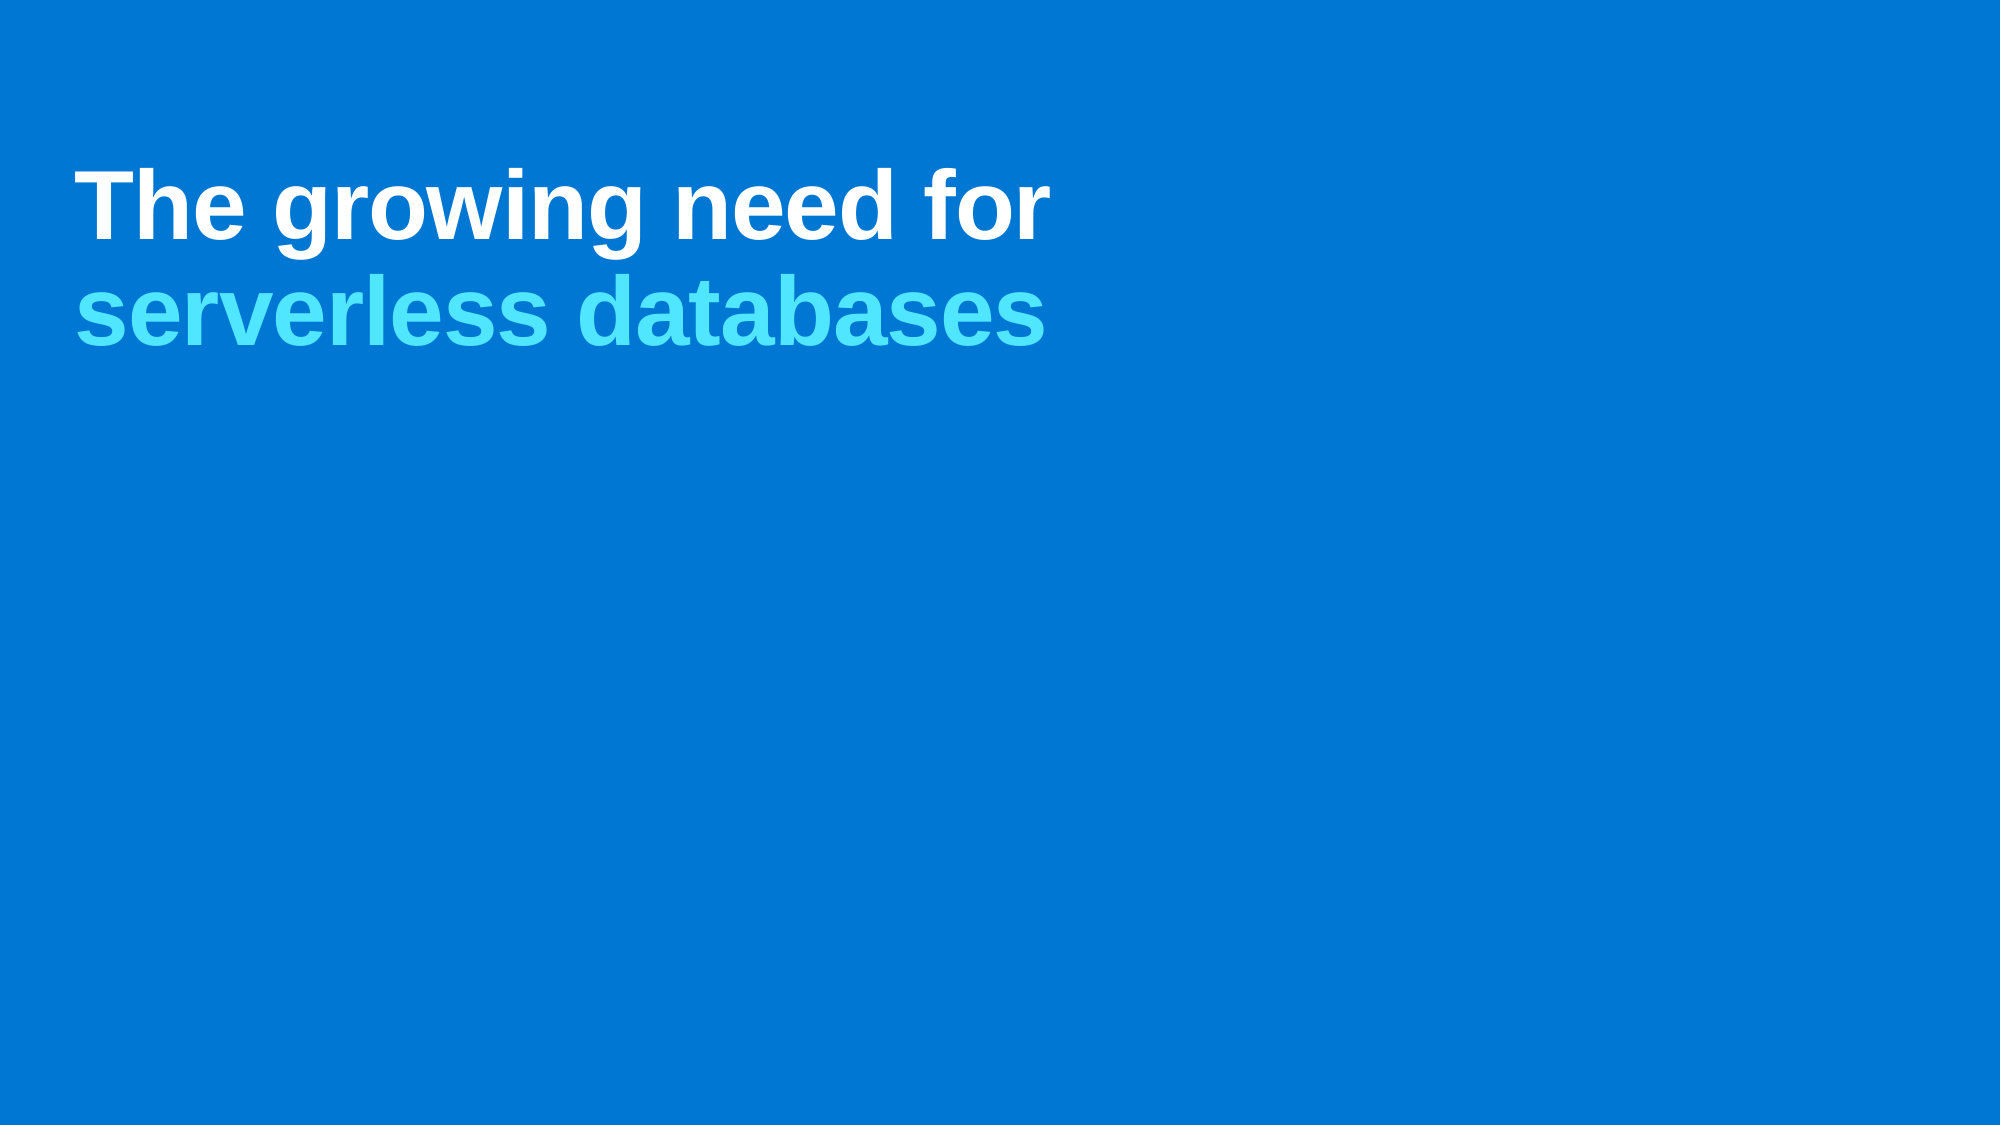

# The growing need for serverless databases